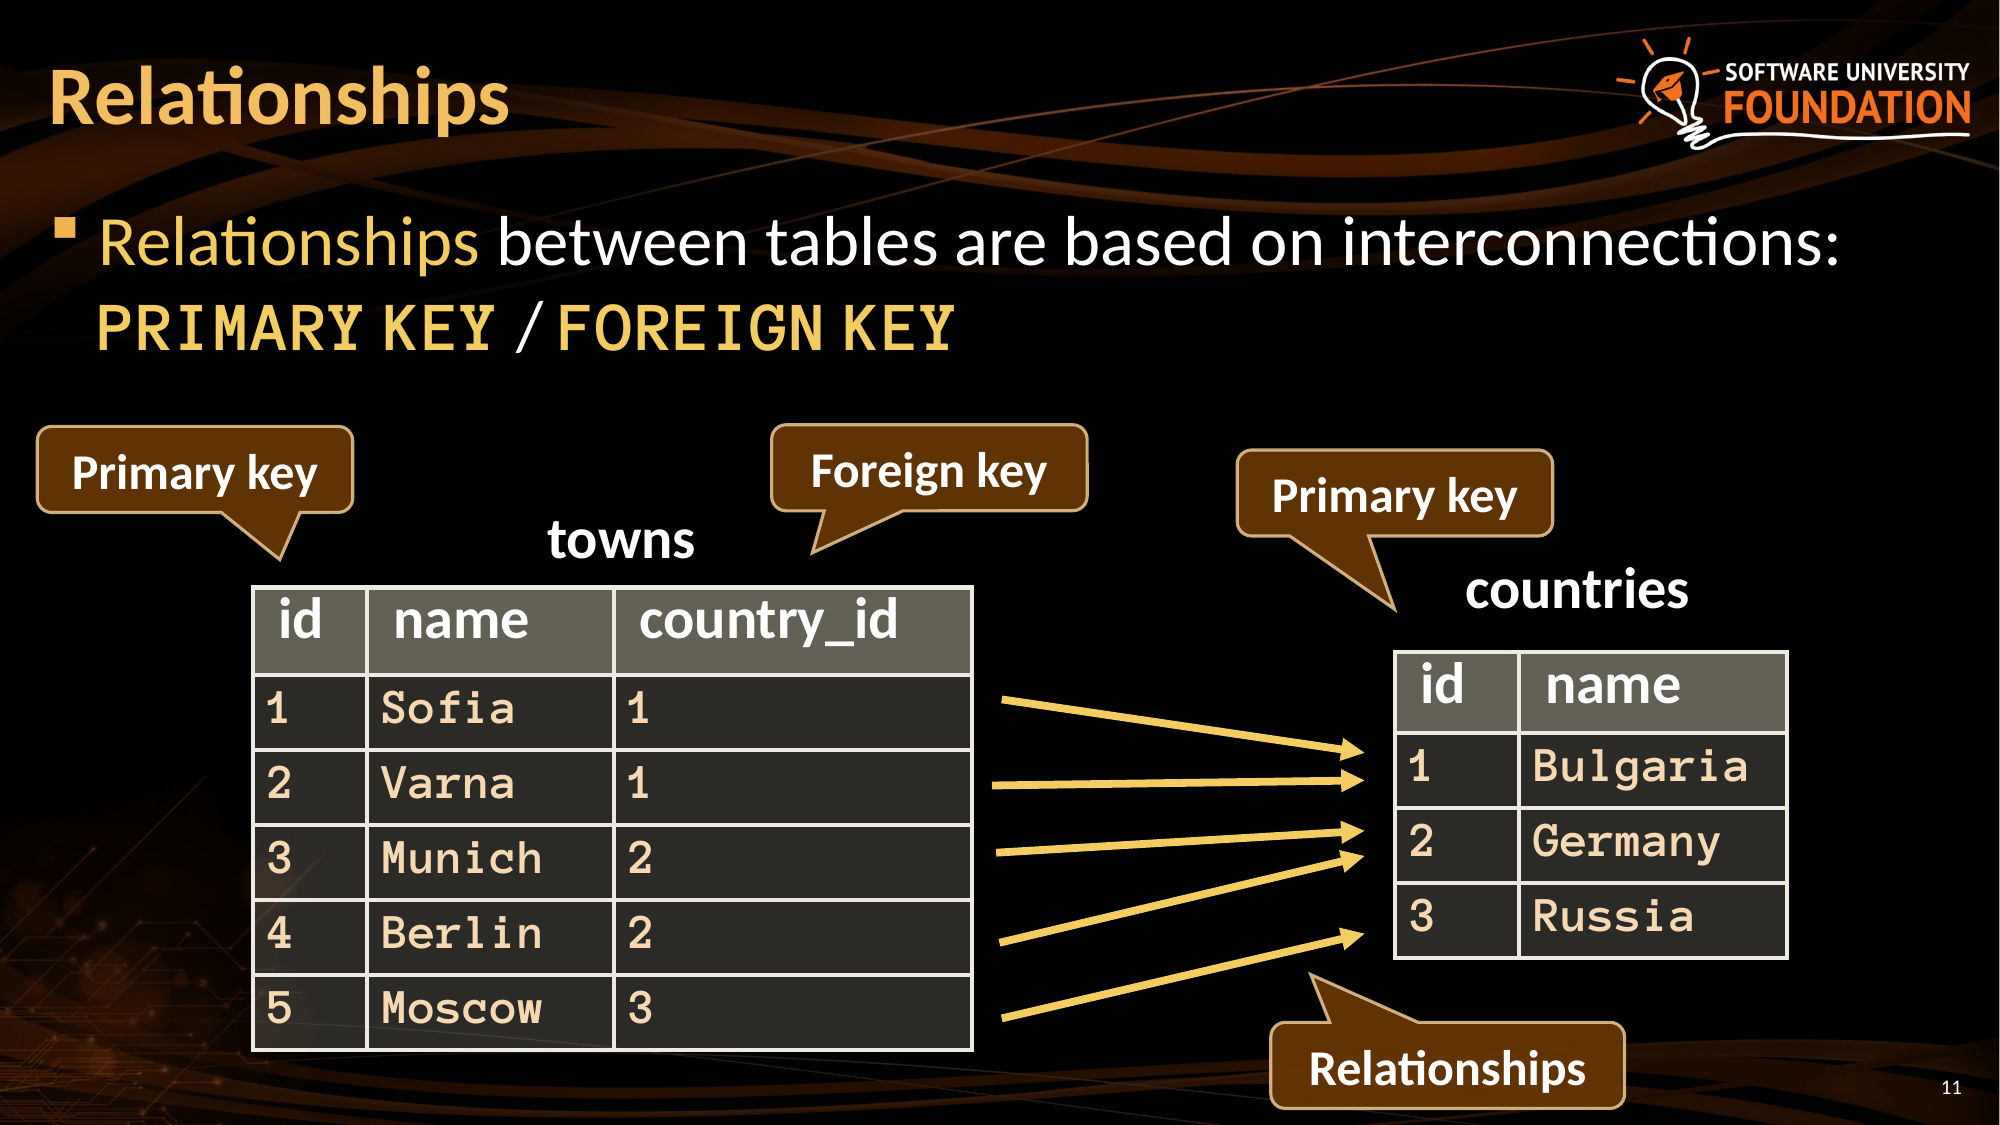

# Relationships
Relationships between tables are based on interconnections: PRIMARY KEY / FOREIGN KEY
Foreign key
Primary key
Primary key
towns
countries
| id | name | country\_id |
| --- | --- | --- |
| 1 | Sofia | 1 |
| 2 | Varna | 1 |
| 3 | Munich | 2 |
| 4 | Berlin | 2 |
| 5 | Moscow | 3 |
| id | name |
| --- | --- |
| 1 | Bulgaria |
| 2 | Germany |
| 3 | Russia |
Relationships
11